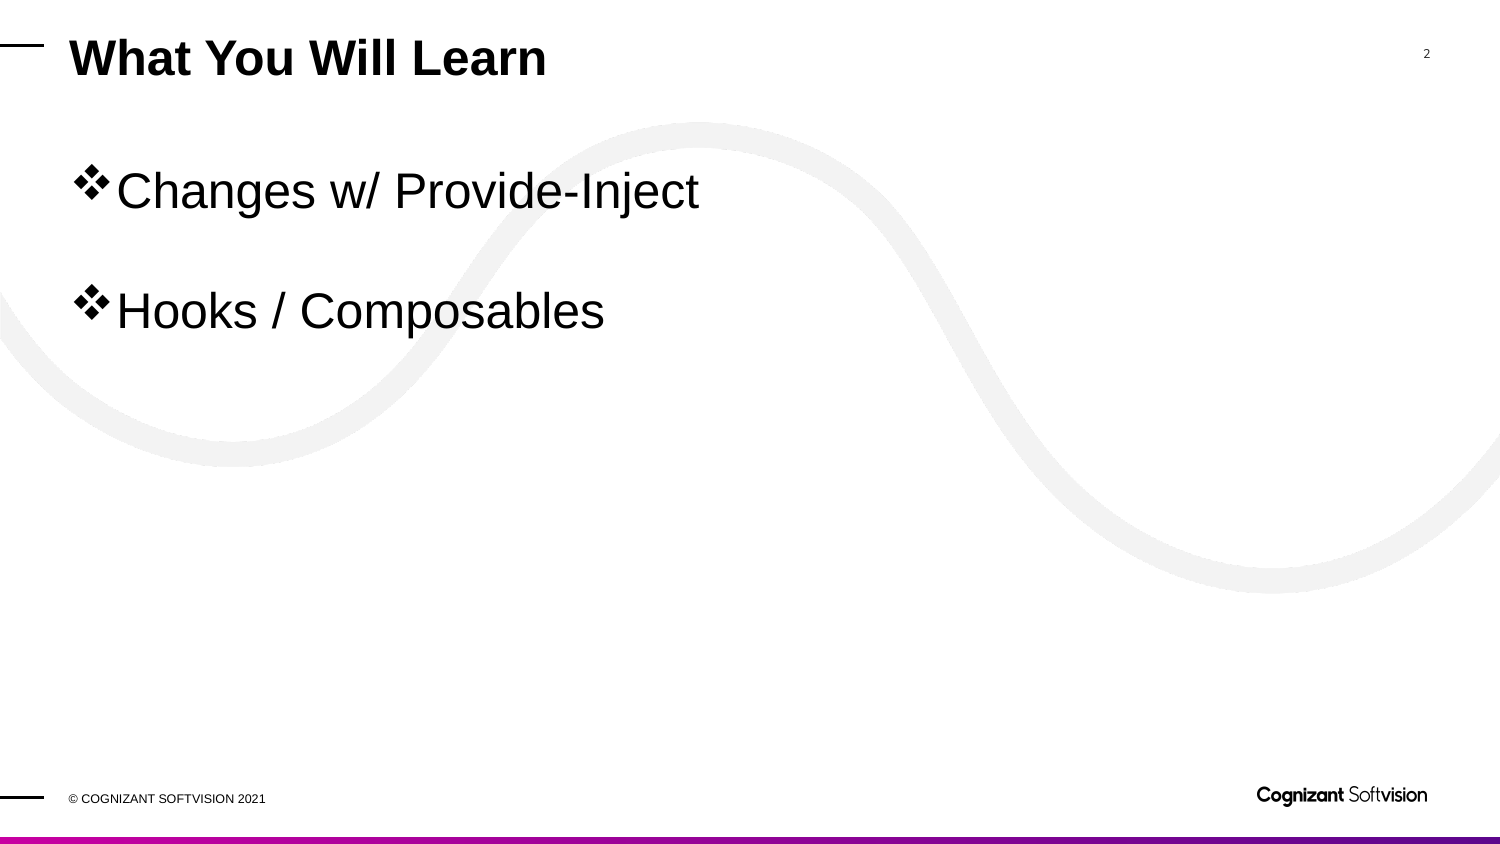

# What You Will Learn

Changes w/ Provide-Inject
Hooks / Composables